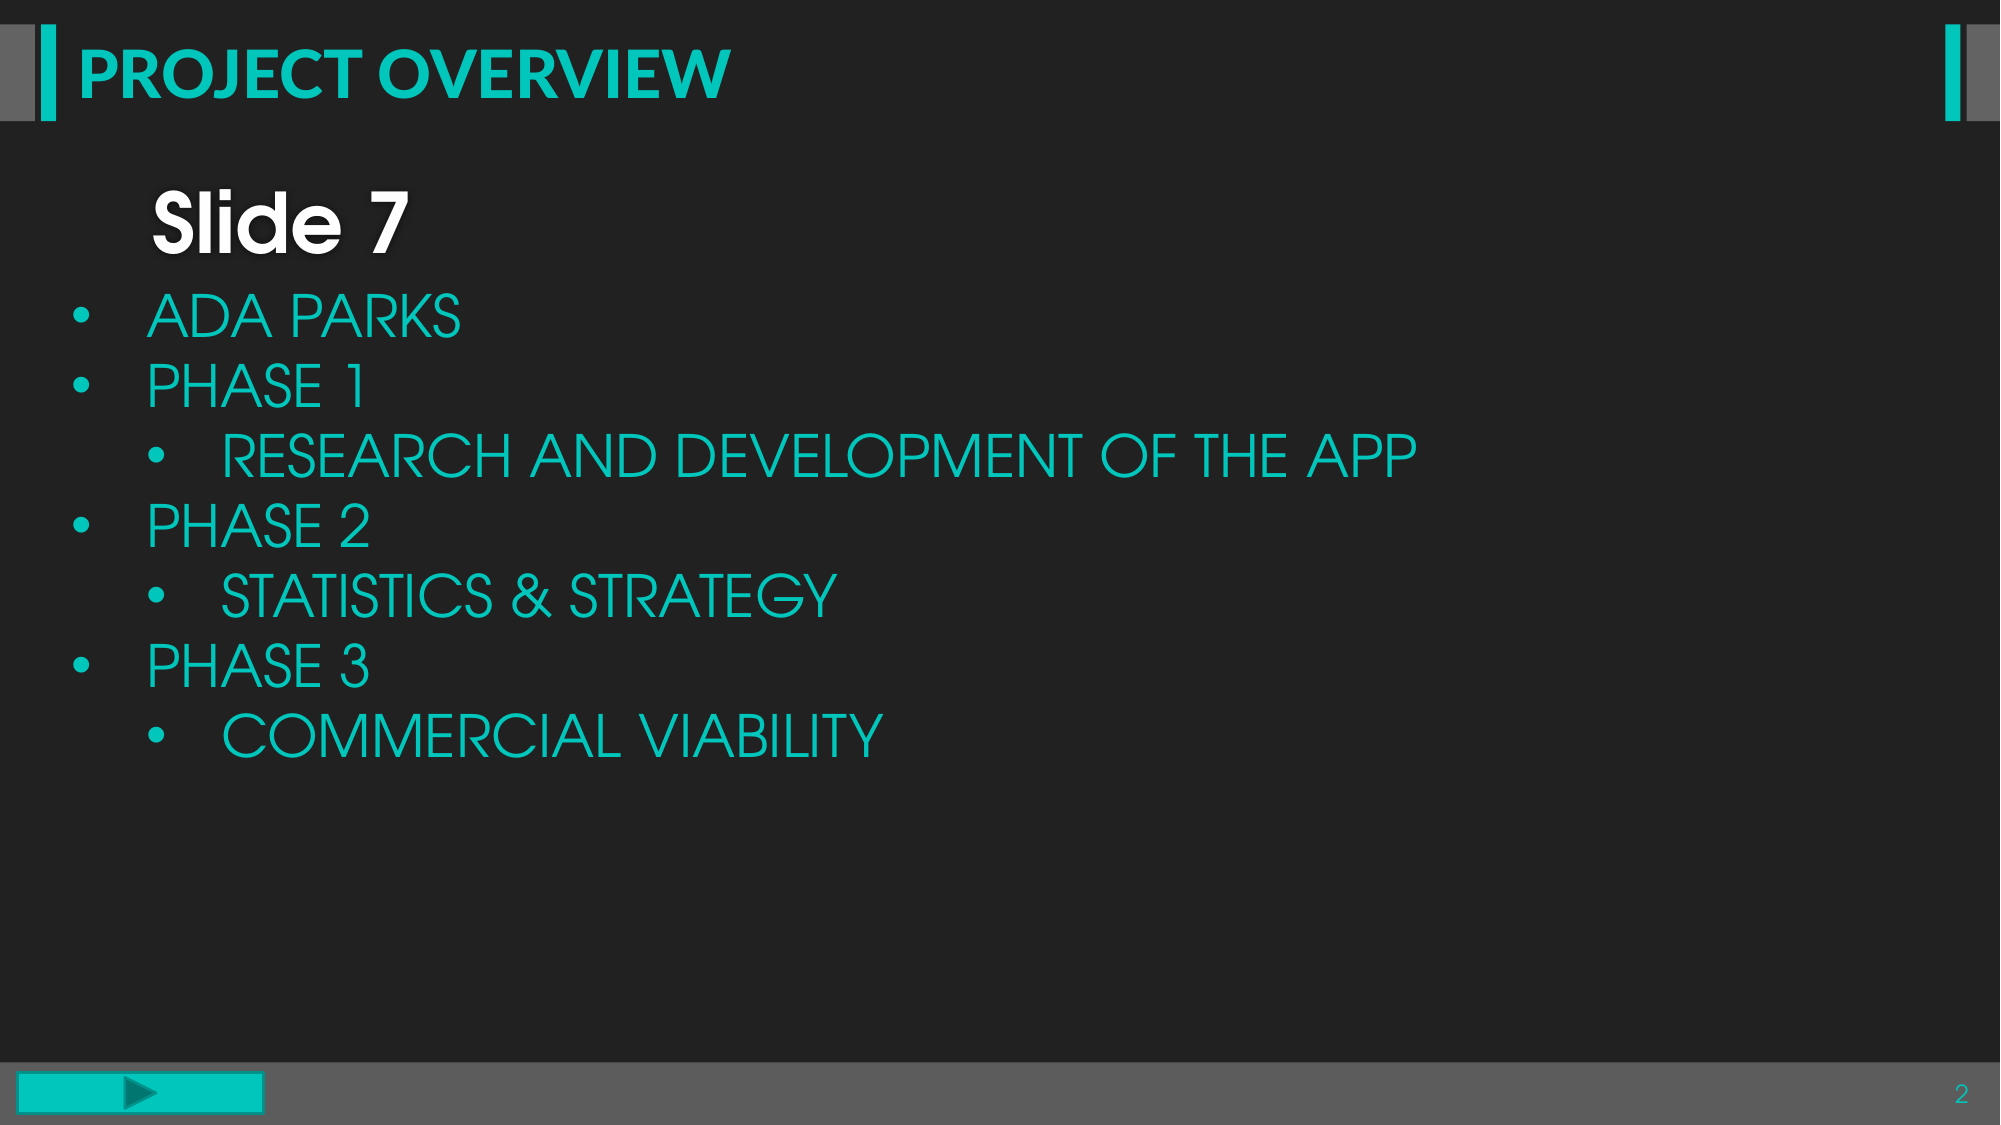

PROJECT OVERVIEW
# Slide 7
ADA PARKS
PHASE 1
RESEARCH AND DEVELOPMENT OF THE APP
PHASE 2
STATISTICS & STRATEGY
PHASE 3
COMMERCIAL VIABILITY